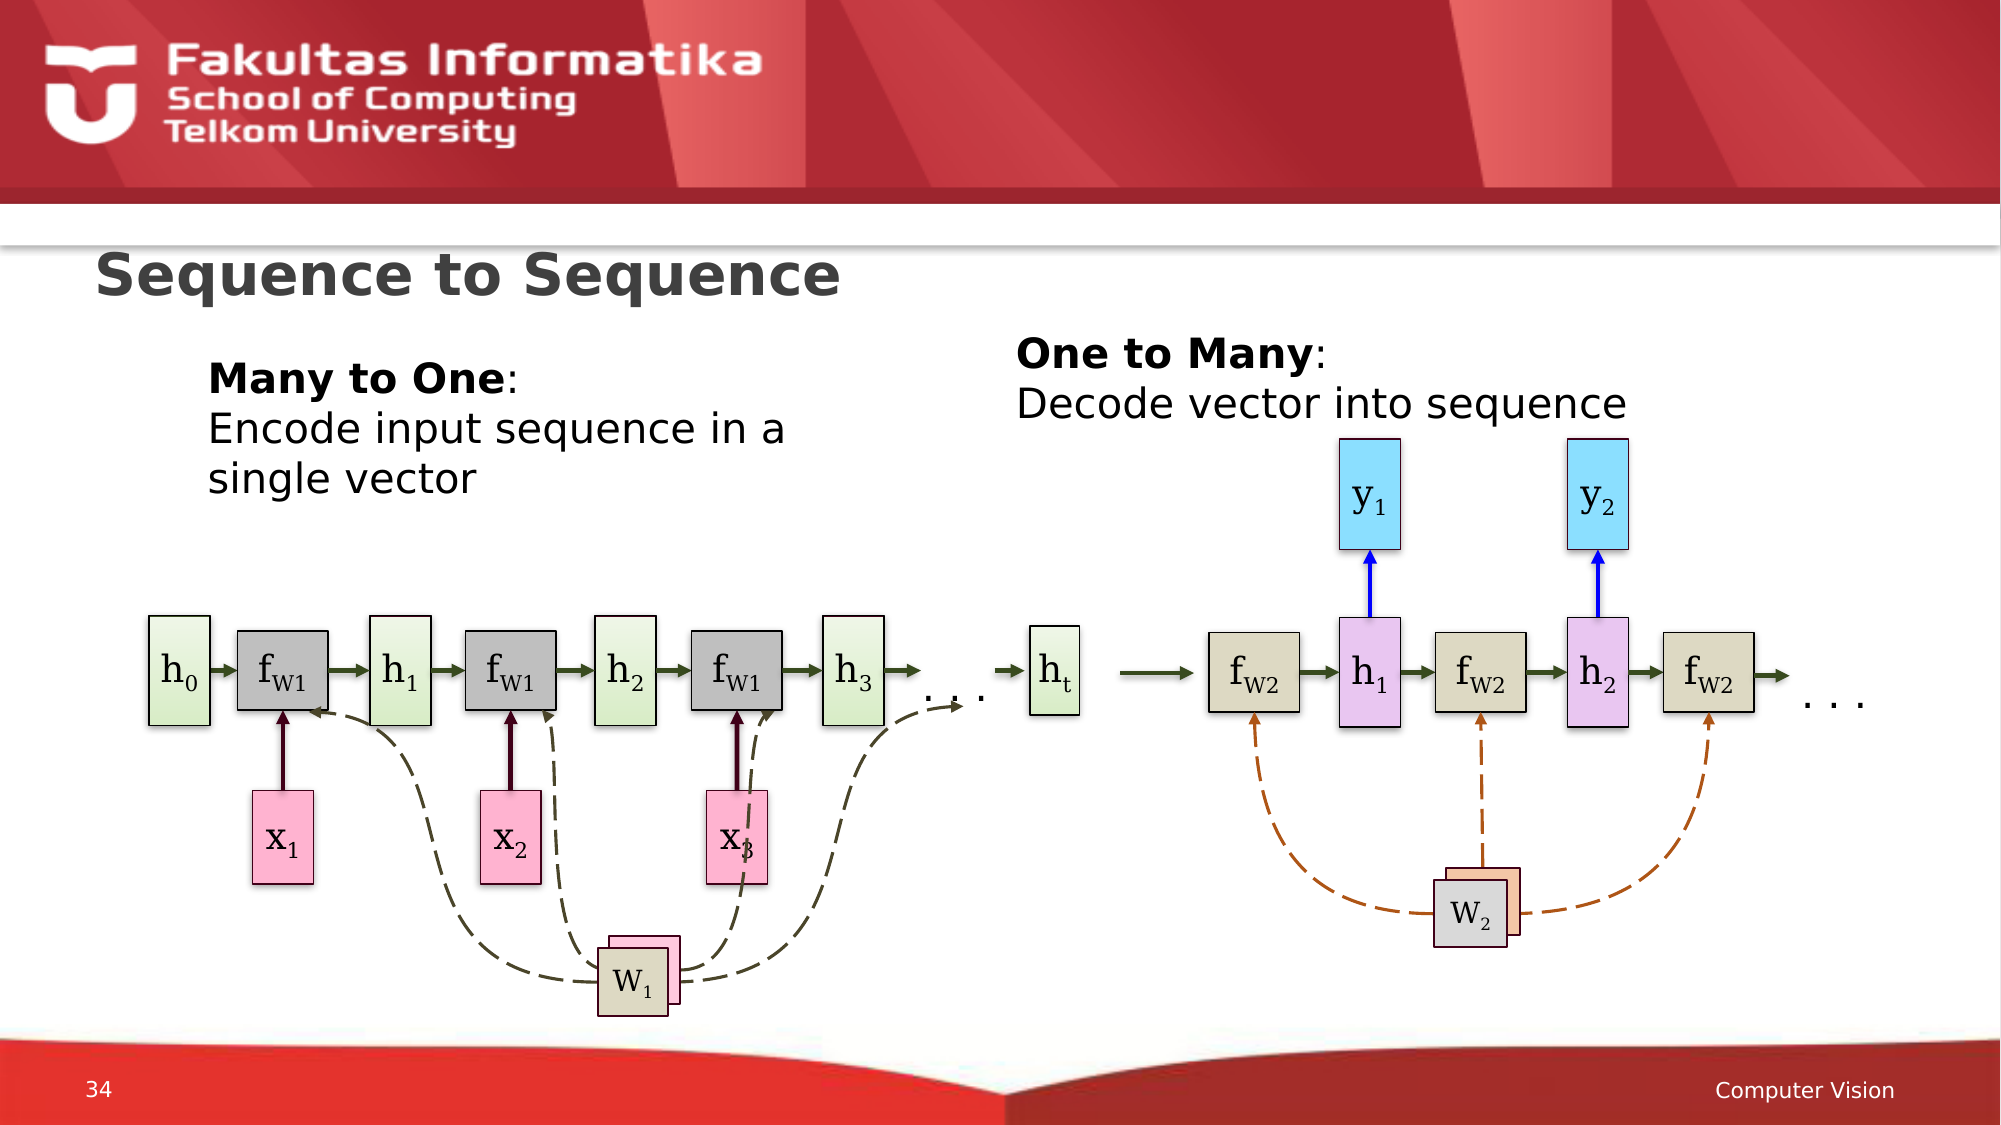

# Sequence to Sequence
One to Many:
Decode vector into sequence
Many to One:
Encode input sequence in a single vector
y1
y2
h1
h2
fW2
fW2
fW2
. . .
h0
h1
h2
h3
fW1
fW1
fW1
. . .
x1
x2
x3
ht
W
W2
W
W1
Computer Vision
34